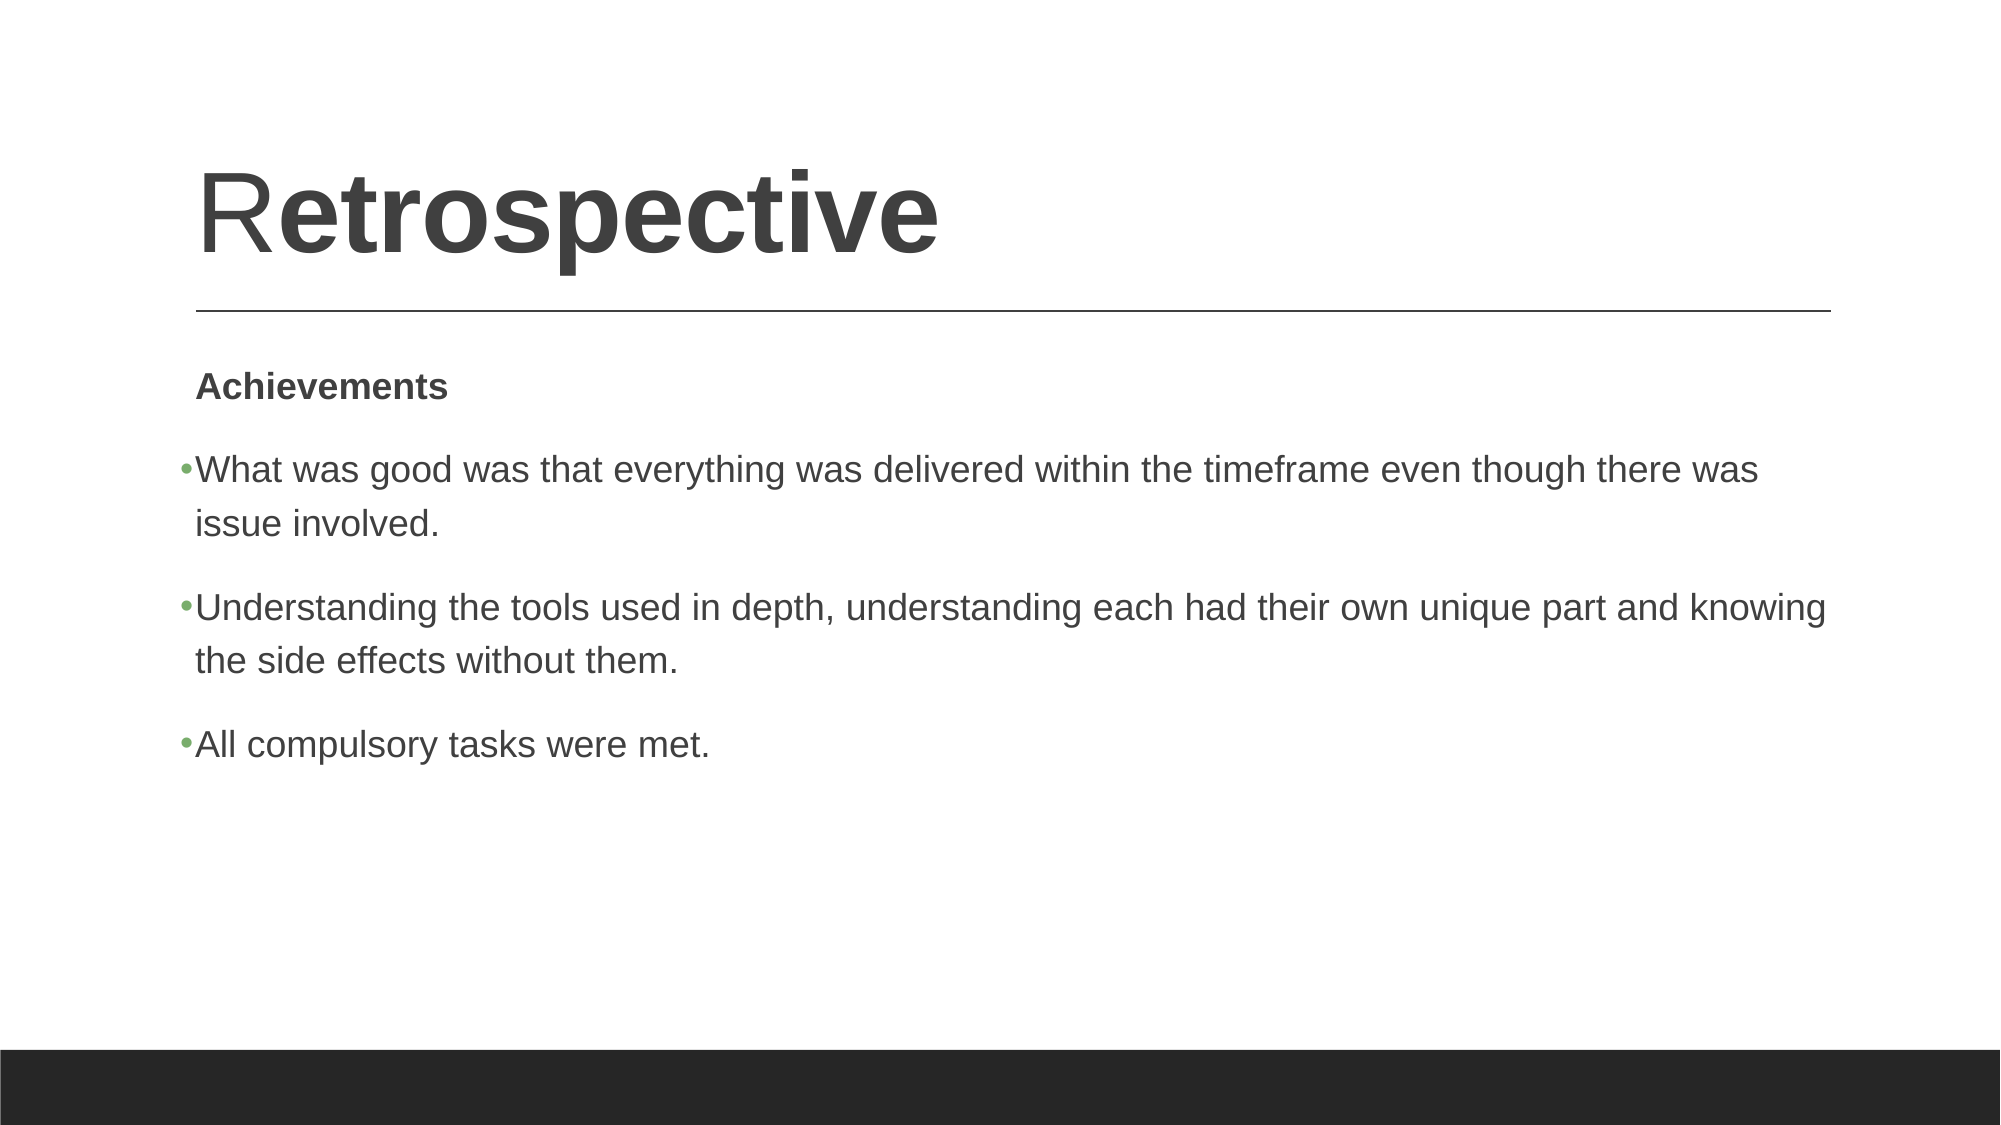

# Retrospective
Achievements
What was good was that everything was delivered within the timeframe even though there was issue involved.
Understanding the tools used in depth, understanding each had their own unique part and knowing the side effects without them.
All compulsory tasks were met.